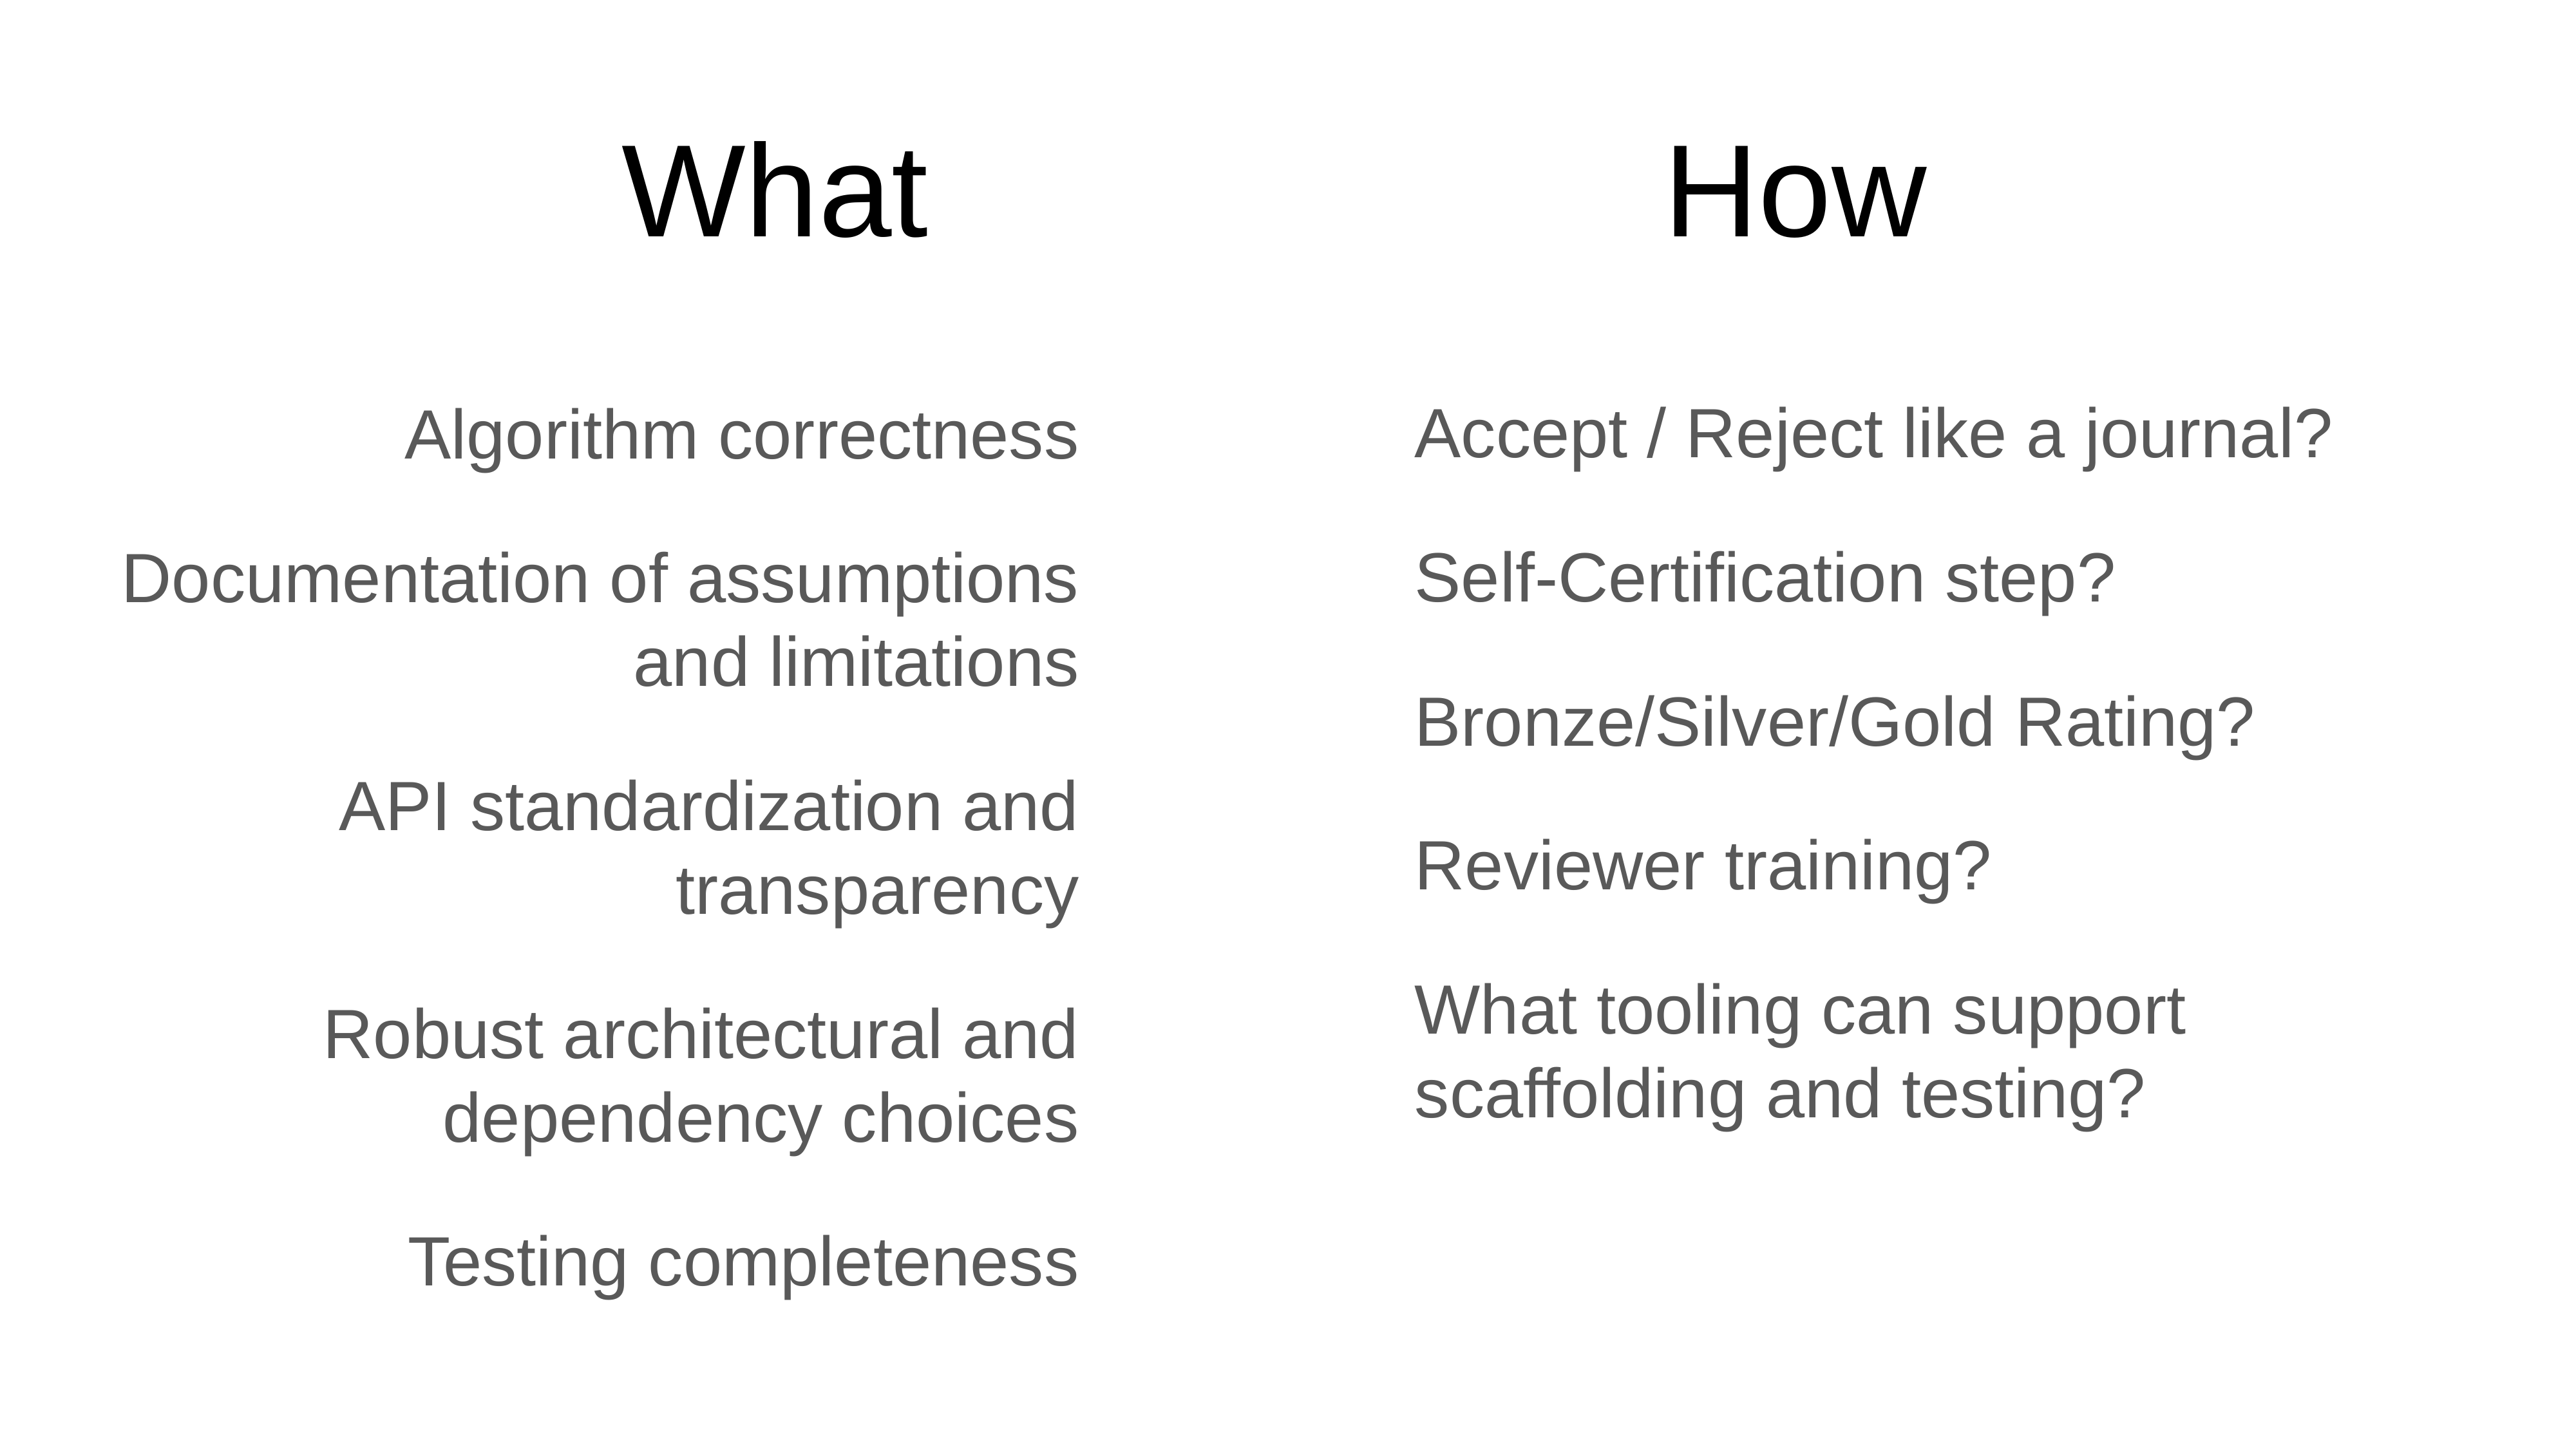

# What
How
Algorithm correctness
Documentation of assumptions and limitations
API standardization and transparency
Robust architectural and dependency choices
Testing completeness
Accept / Reject like a journal?
Self-Certification step?
Bronze/Silver/Gold Rating?
Reviewer training?
What tooling can support scaffolding and testing?